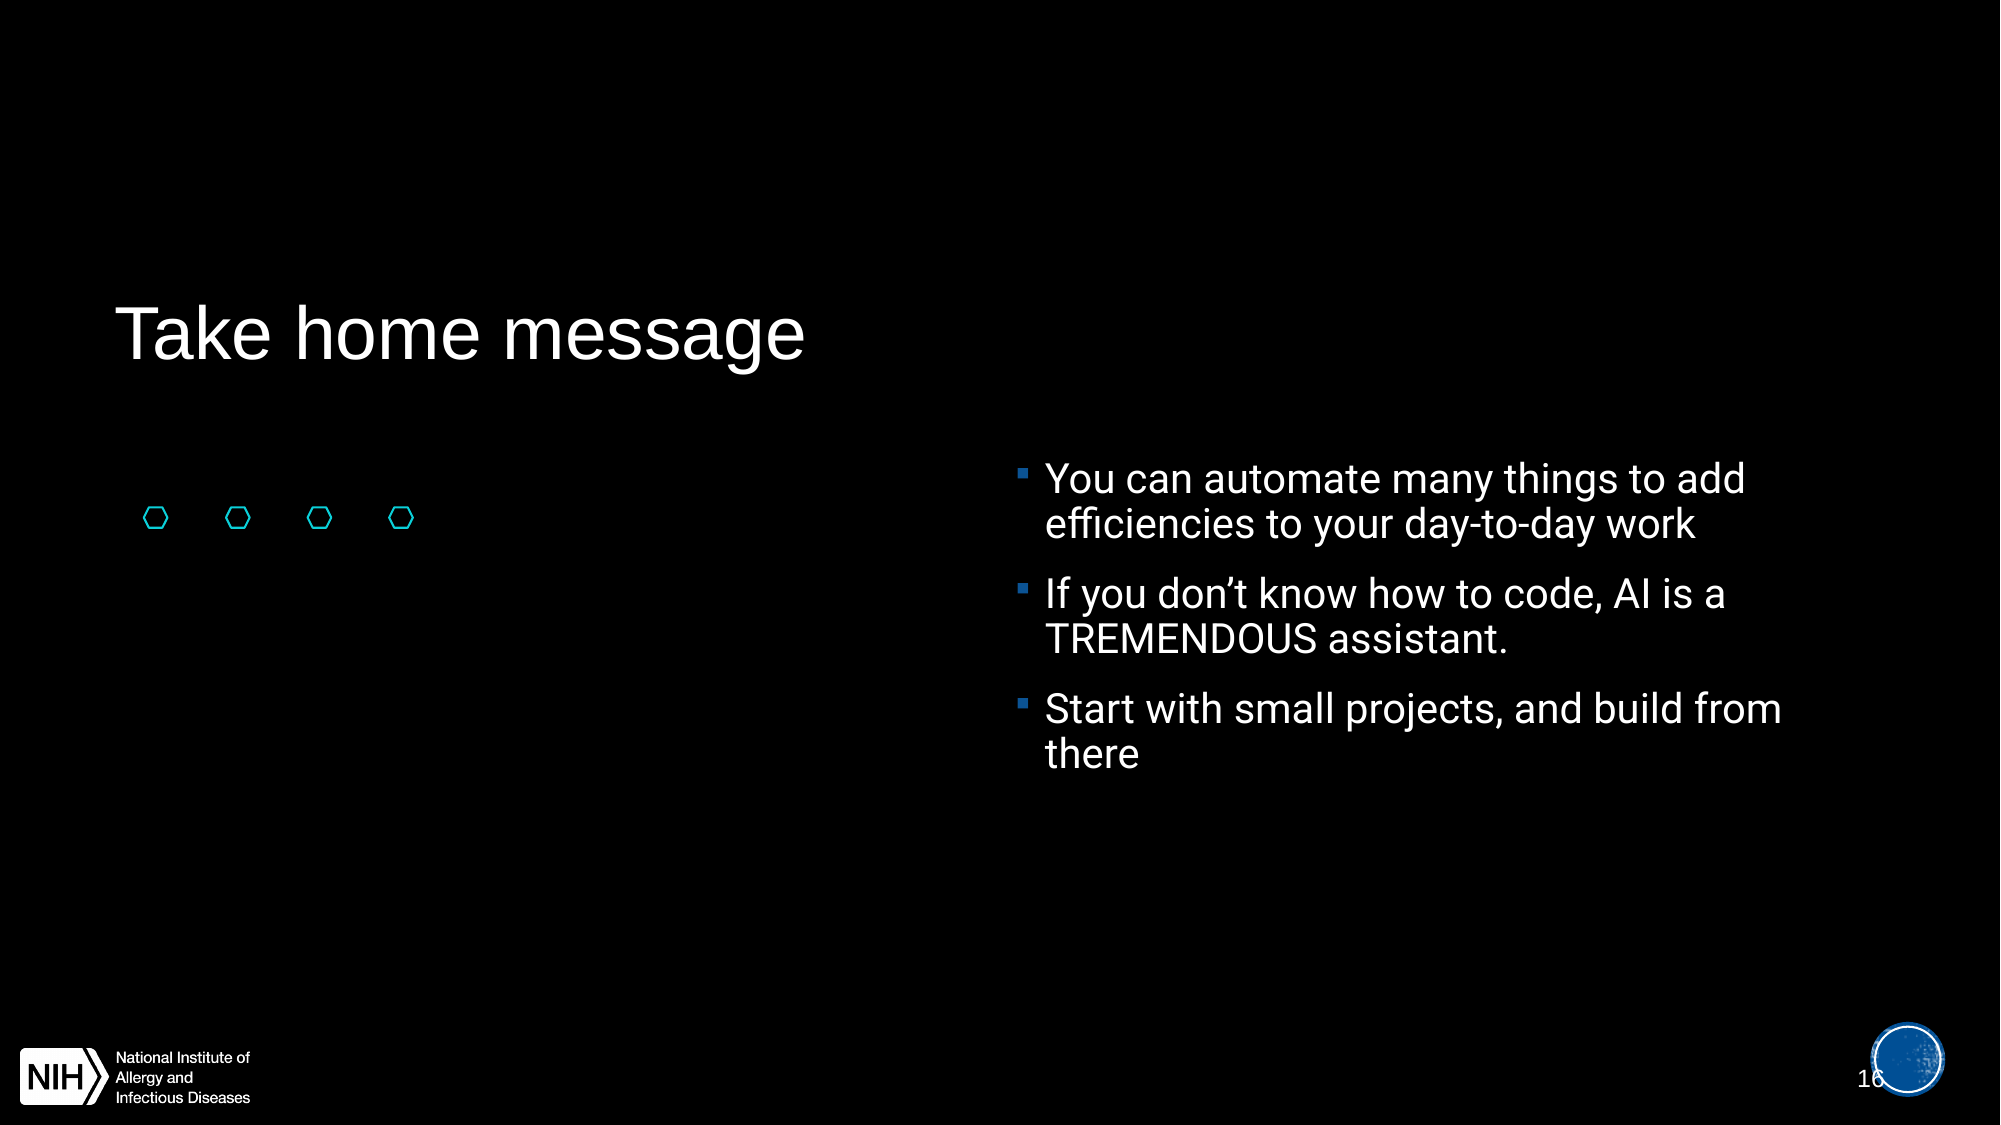

Take home message
You can automate many things to add efficiencies to your day-to-day work
If you don’t know how to code, AI is a TREMENDOUS assistant.
Start with small projects, and build from there